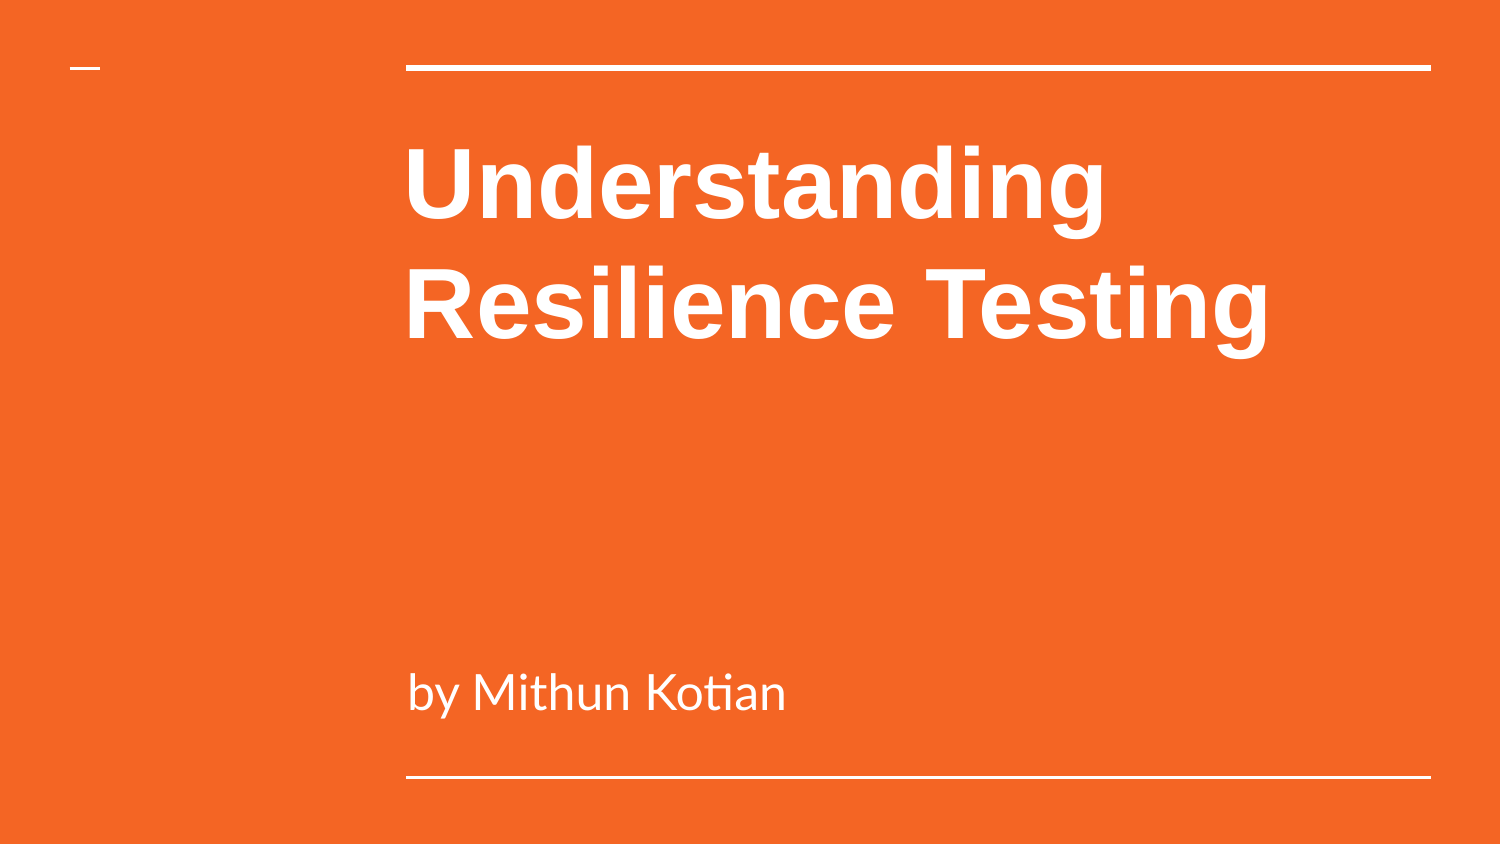

# Understanding Resilience Testing
by Mithun Kotian